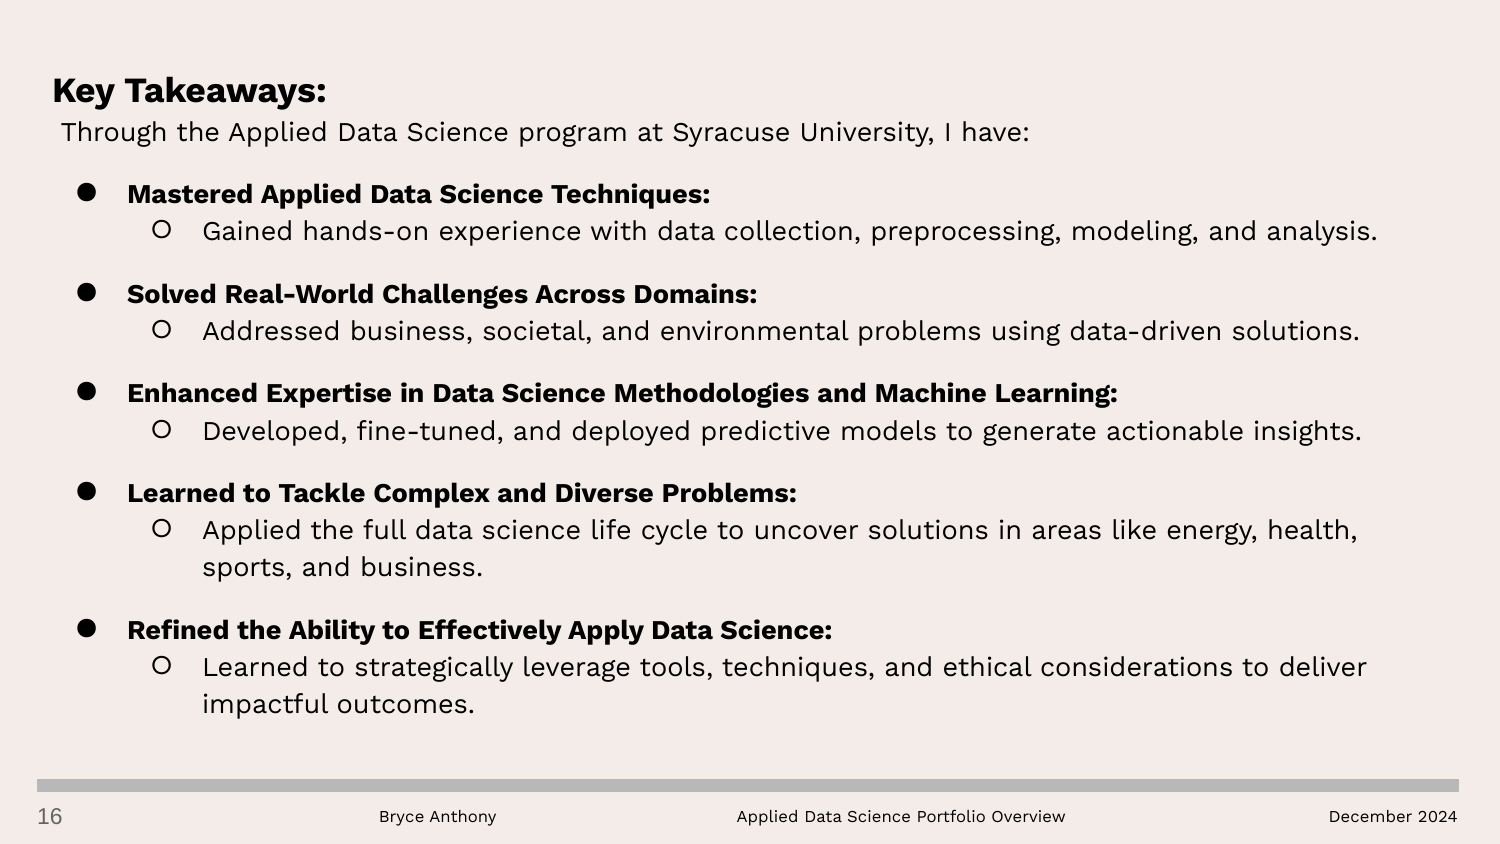

Key Takeaways:
 Through the Applied Data Science program at Syracuse University, I have:
Mastered Applied Data Science Techniques:
Gained hands-on experience with data collection, preprocessing, modeling, and analysis.
Solved Real-World Challenges Across Domains:
Addressed business, societal, and environmental problems using data-driven solutions.
Enhanced Expertise in Data Science Methodologies and Machine Learning:
Developed, fine-tuned, and deployed predictive models to generate actionable insights.
Learned to Tackle Complex and Diverse Problems:
Applied the full data science life cycle to uncover solutions in areas like energy, health, sports, and business.
Refined the Ability to Effectively Apply Data Science:
Learned to strategically leverage tools, techniques, and ethical considerations to deliver impactful outcomes.
16
Applied Data Science Portfolio Overview
December 2024
Bryce Anthony